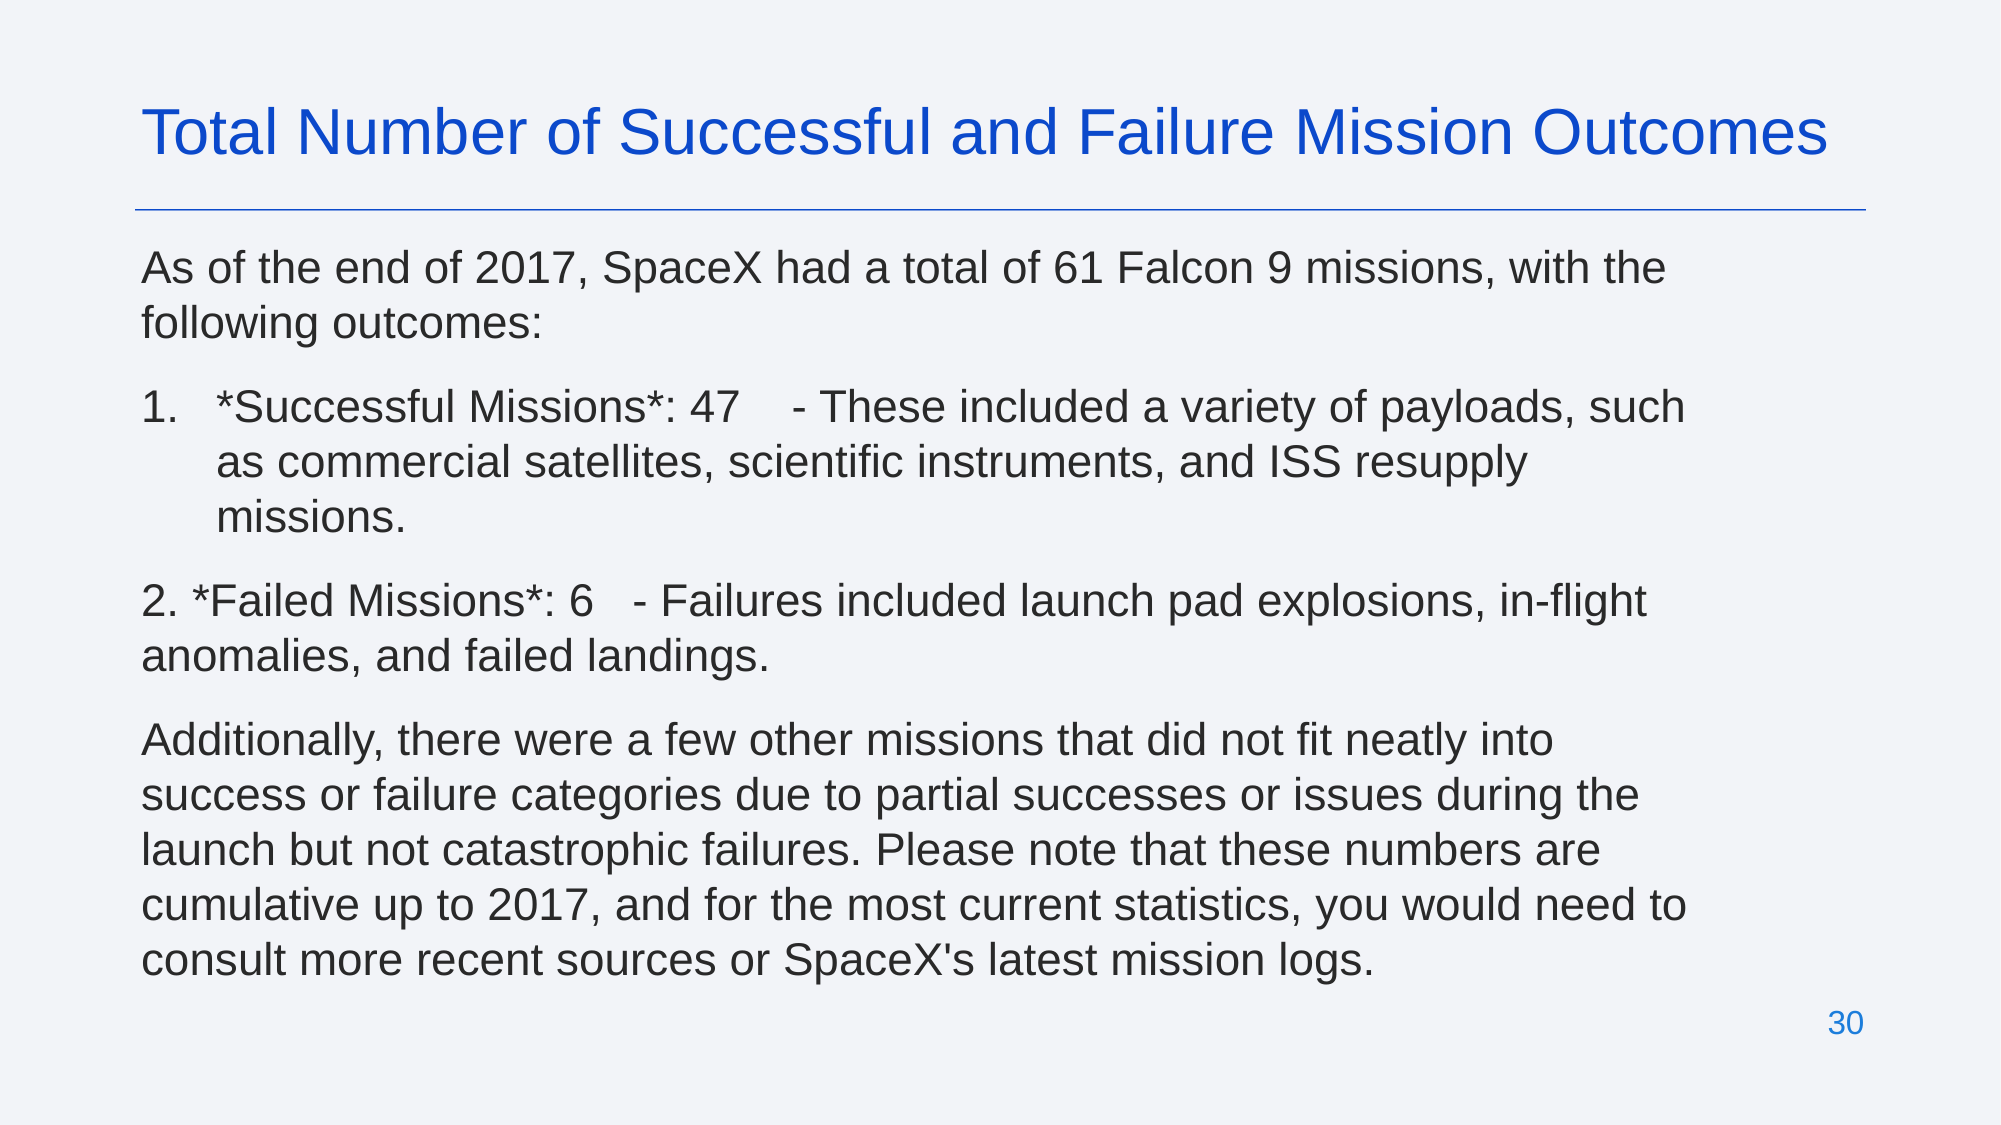

Total Number of Successful and Failure Mission Outcomes
As of the end of 2017, SpaceX had a total of 61 Falcon 9 missions, with the following outcomes:
*Successful Missions*: 47    - These included a variety of payloads, such as commercial satellites, scientific instruments, and ISS resupply missions.
2. *Failed Missions*: 6   - Failures included launch pad explosions, in-flight anomalies, and failed landings.
Additionally, there were a few other missions that did not fit neatly into success or failure categories due to partial successes or issues during the launch but not catastrophic failures. Please note that these numbers are cumulative up to 2017, and for the most current statistics, you would need to consult more recent sources or SpaceX's latest mission logs.
30